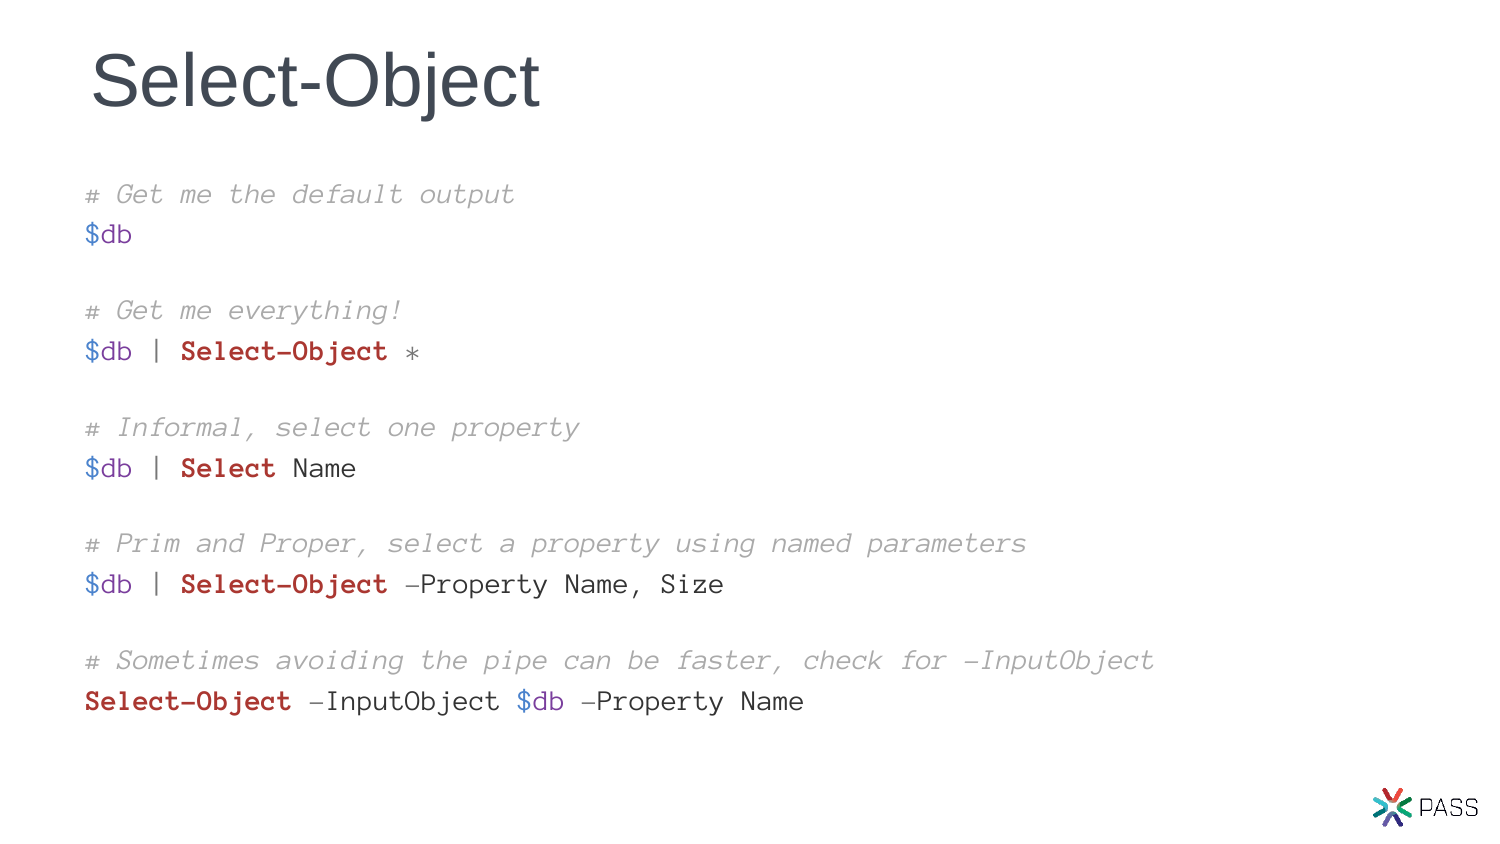

# Select-Object
# Get me the default output
$db
# Get me everything!
$db | Select-Object *
# Informal, select one property
$db | Select Name
# Prim and Proper, select a property using named parameters
$db | Select-Object -Property Name, Size
# Sometimes avoiding the pipe can be faster, check for -InputObject
Select-Object -InputObject $db -Property Name